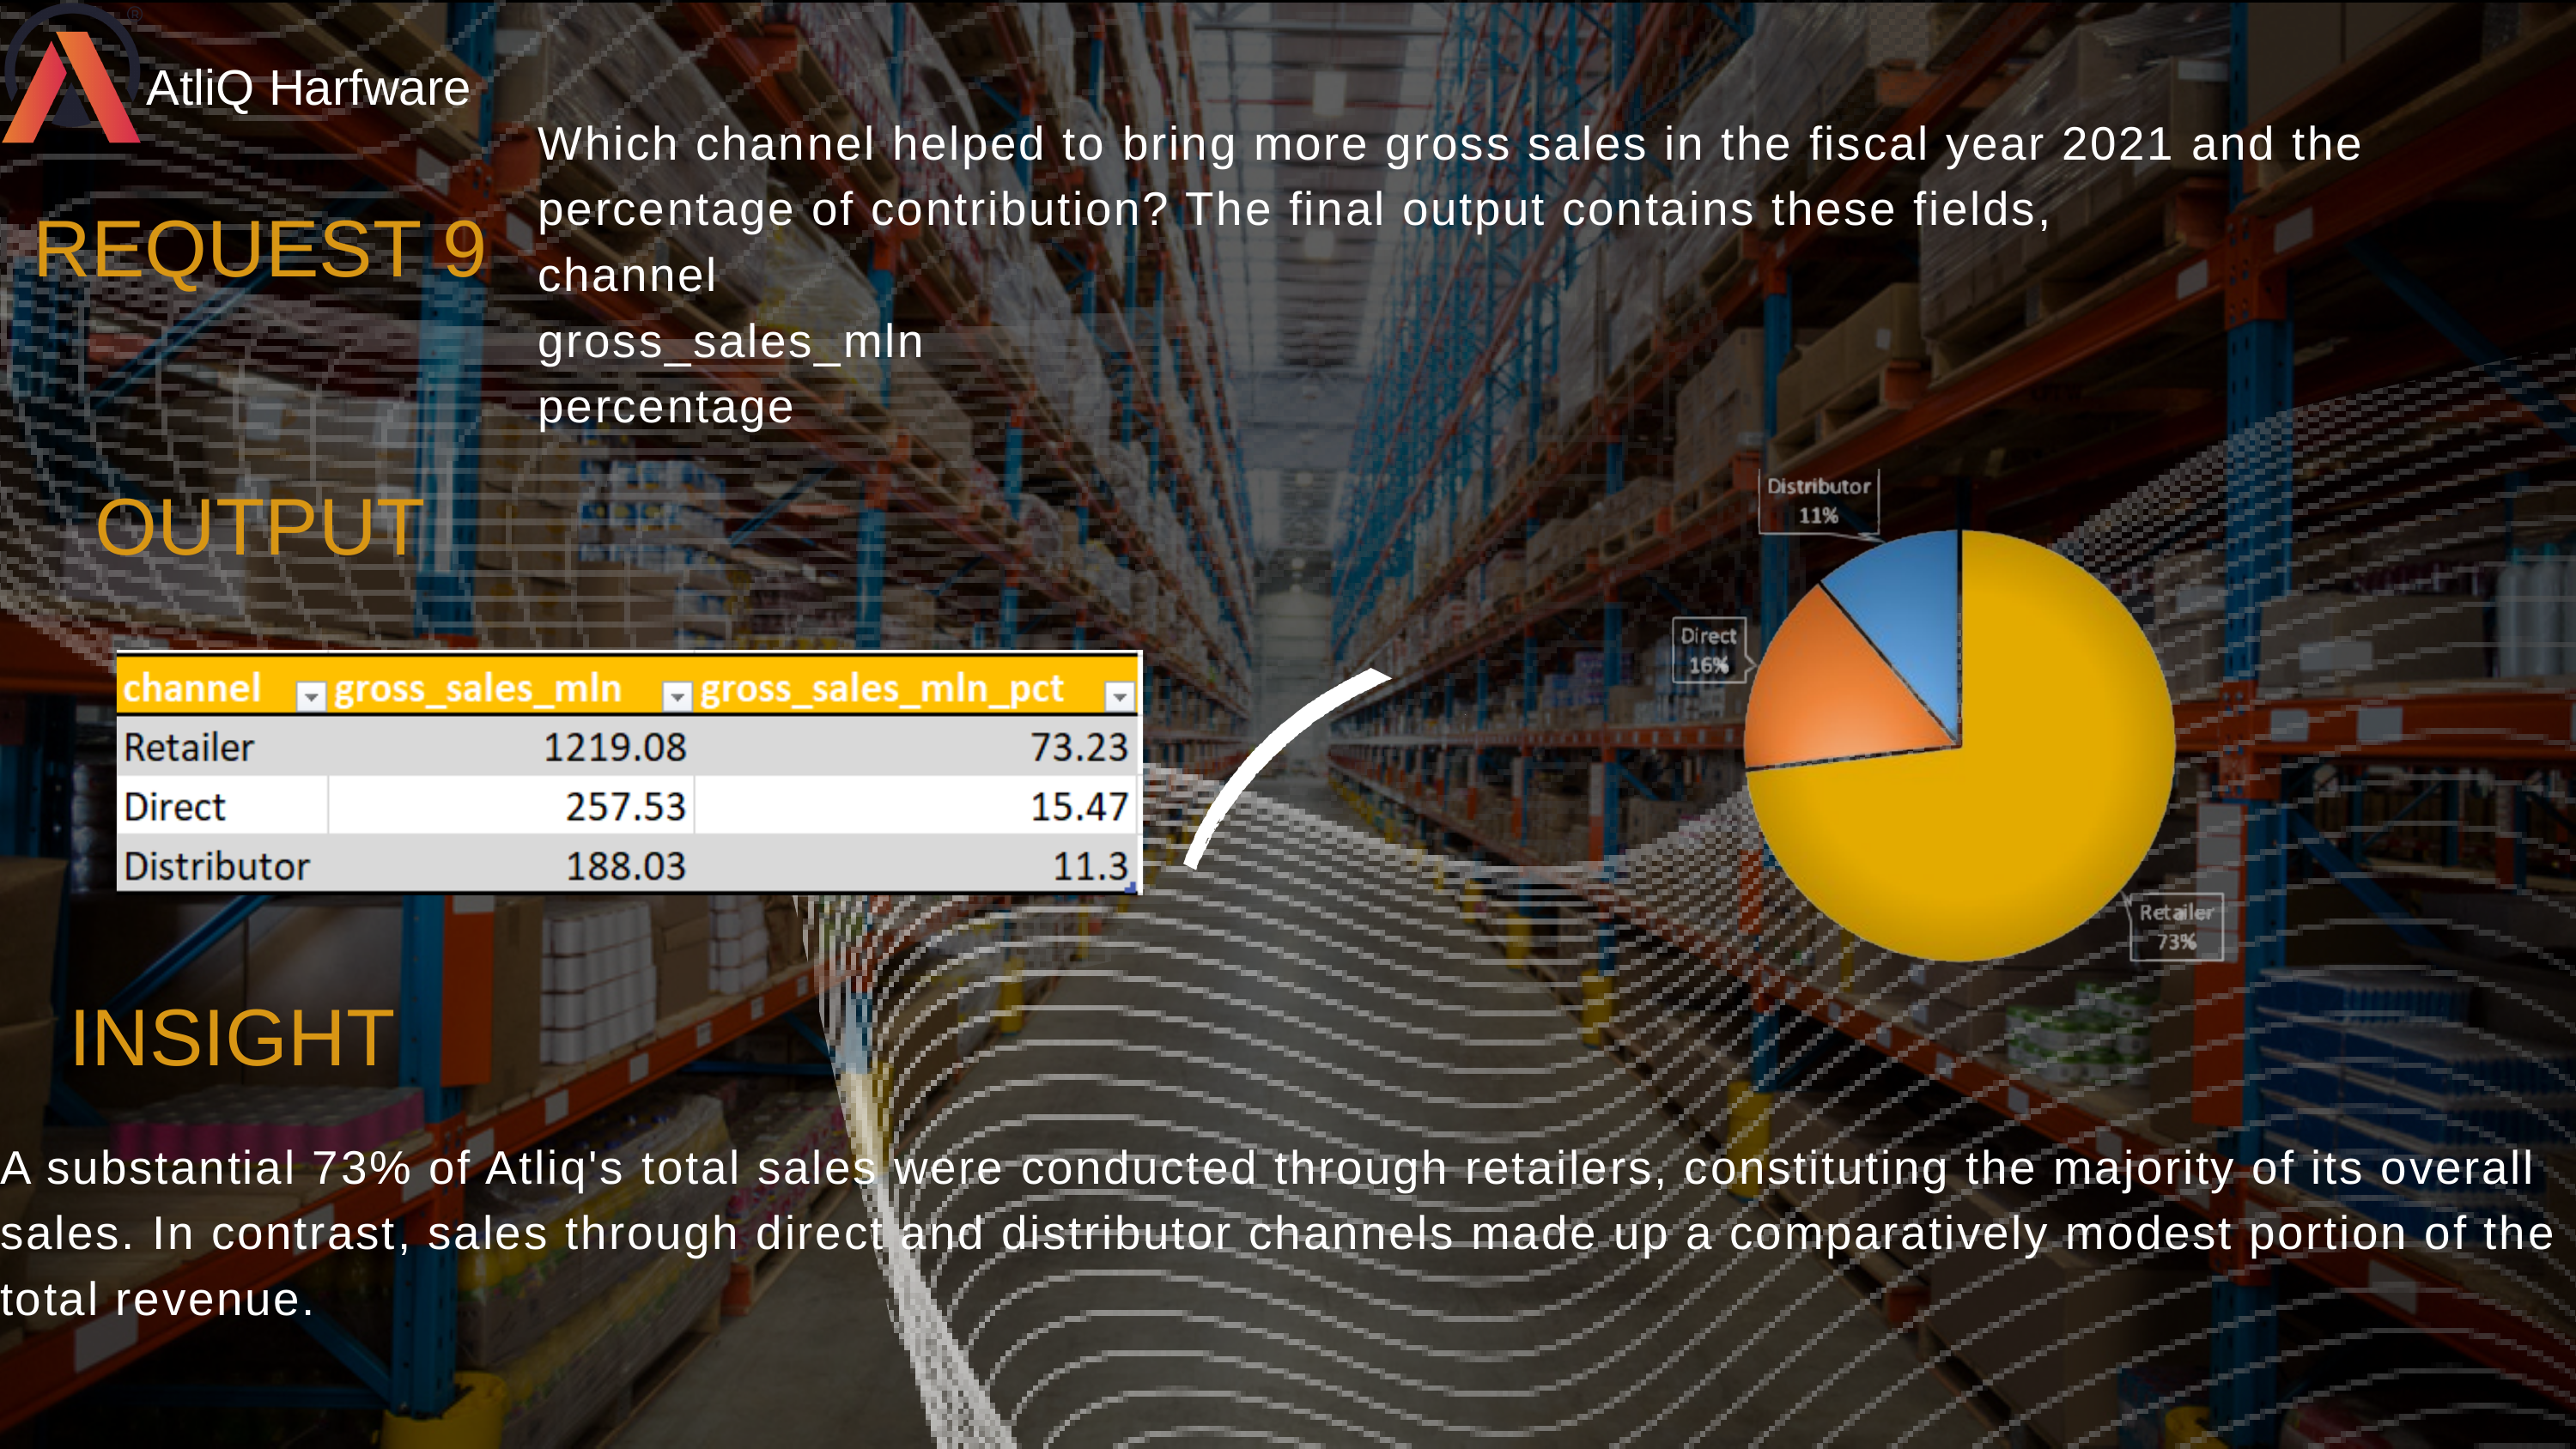

AtliQ Harfware

Which channel helped to bring more gross sales in the fiscal year 2021 and the percentage of contribution? The final output contains these fields,
channel
gross_sales_mln
percentage
REQUEST 9
OUTPUT

INSIGHT
A substantial 73% of Atliq's total sales were conducted through retailers, constituting the majority of its overall sales. In contrast, sales through direct and distributor channels made up a comparatively modest portion of the total revenue.